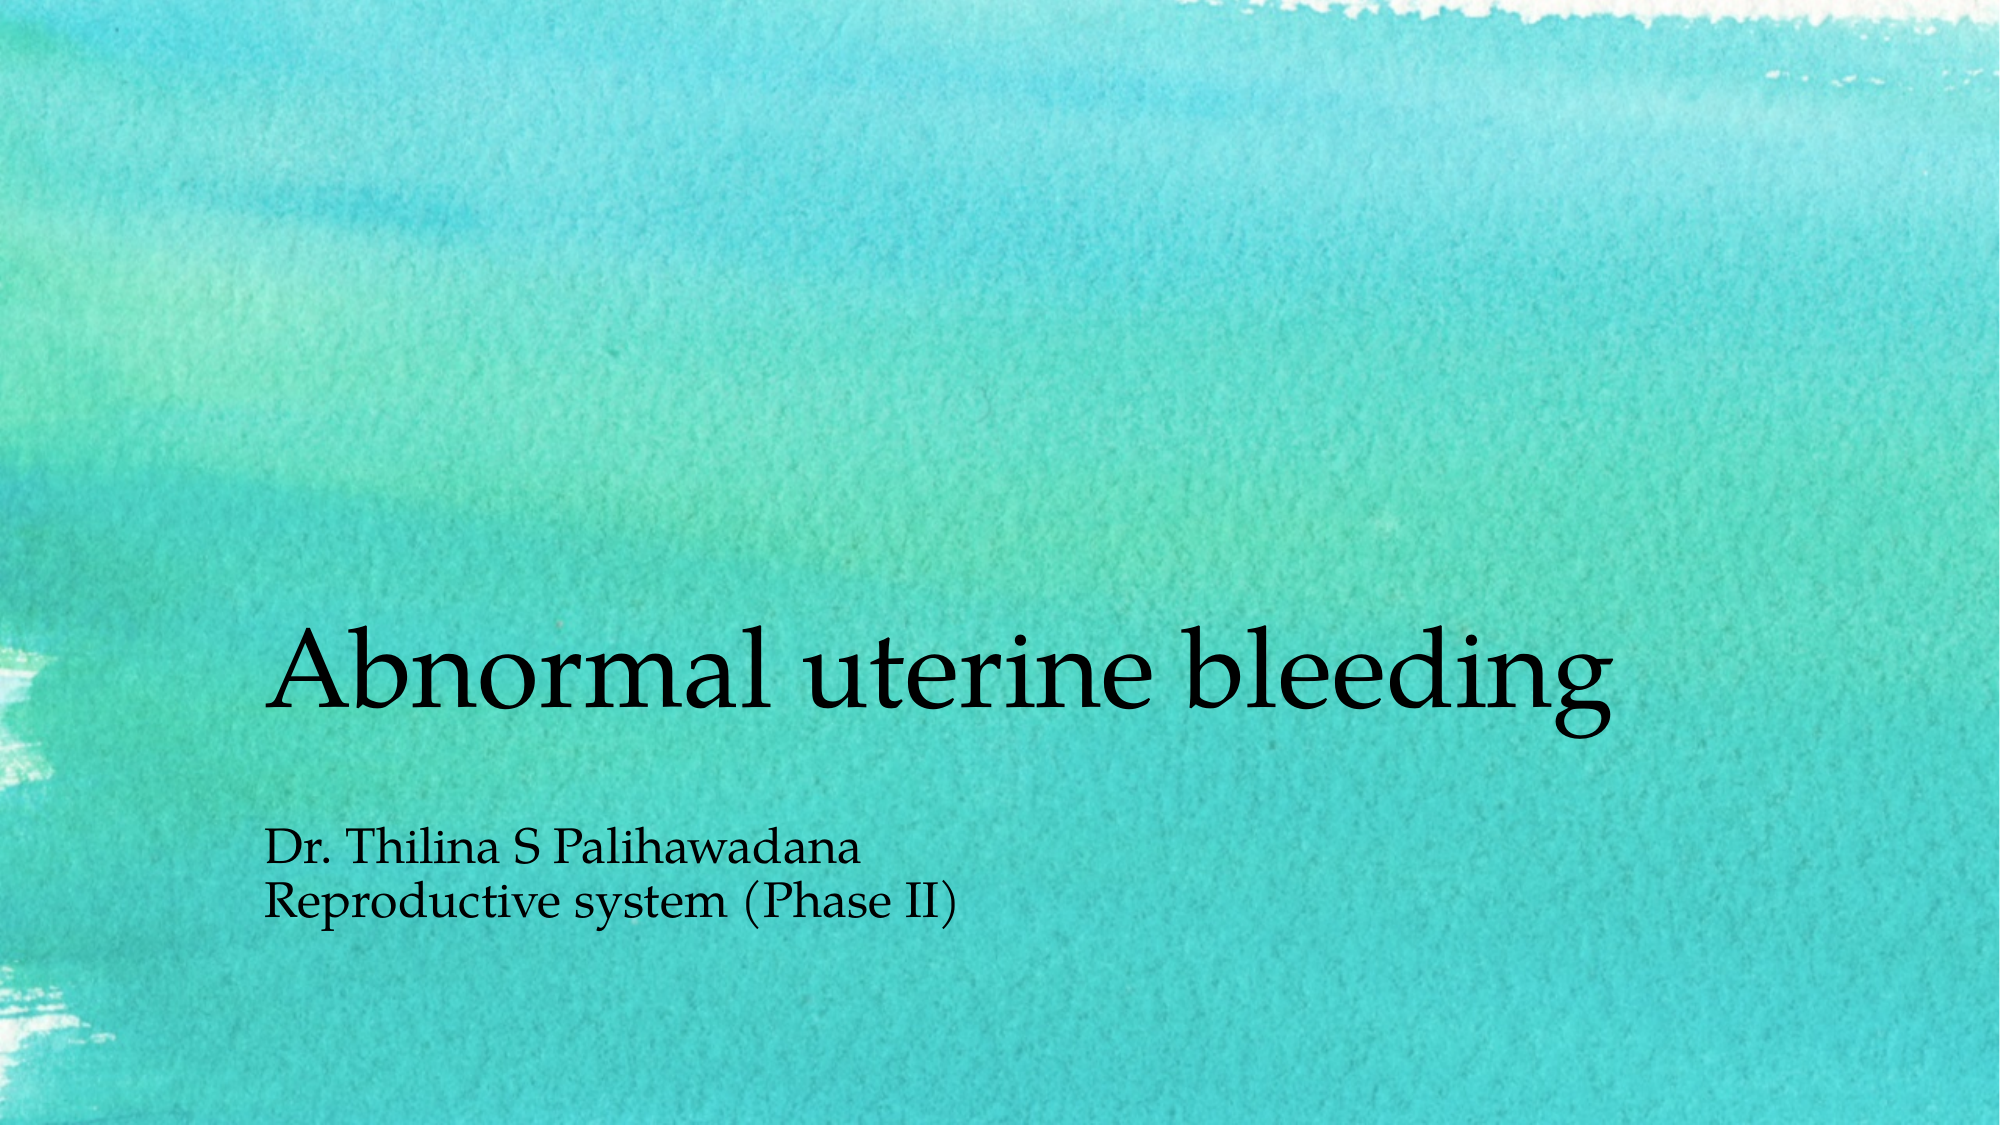

# Abnormal uterine bleeding
Dr. Thilina S Palihawadana
Reproductive system (Phase II)